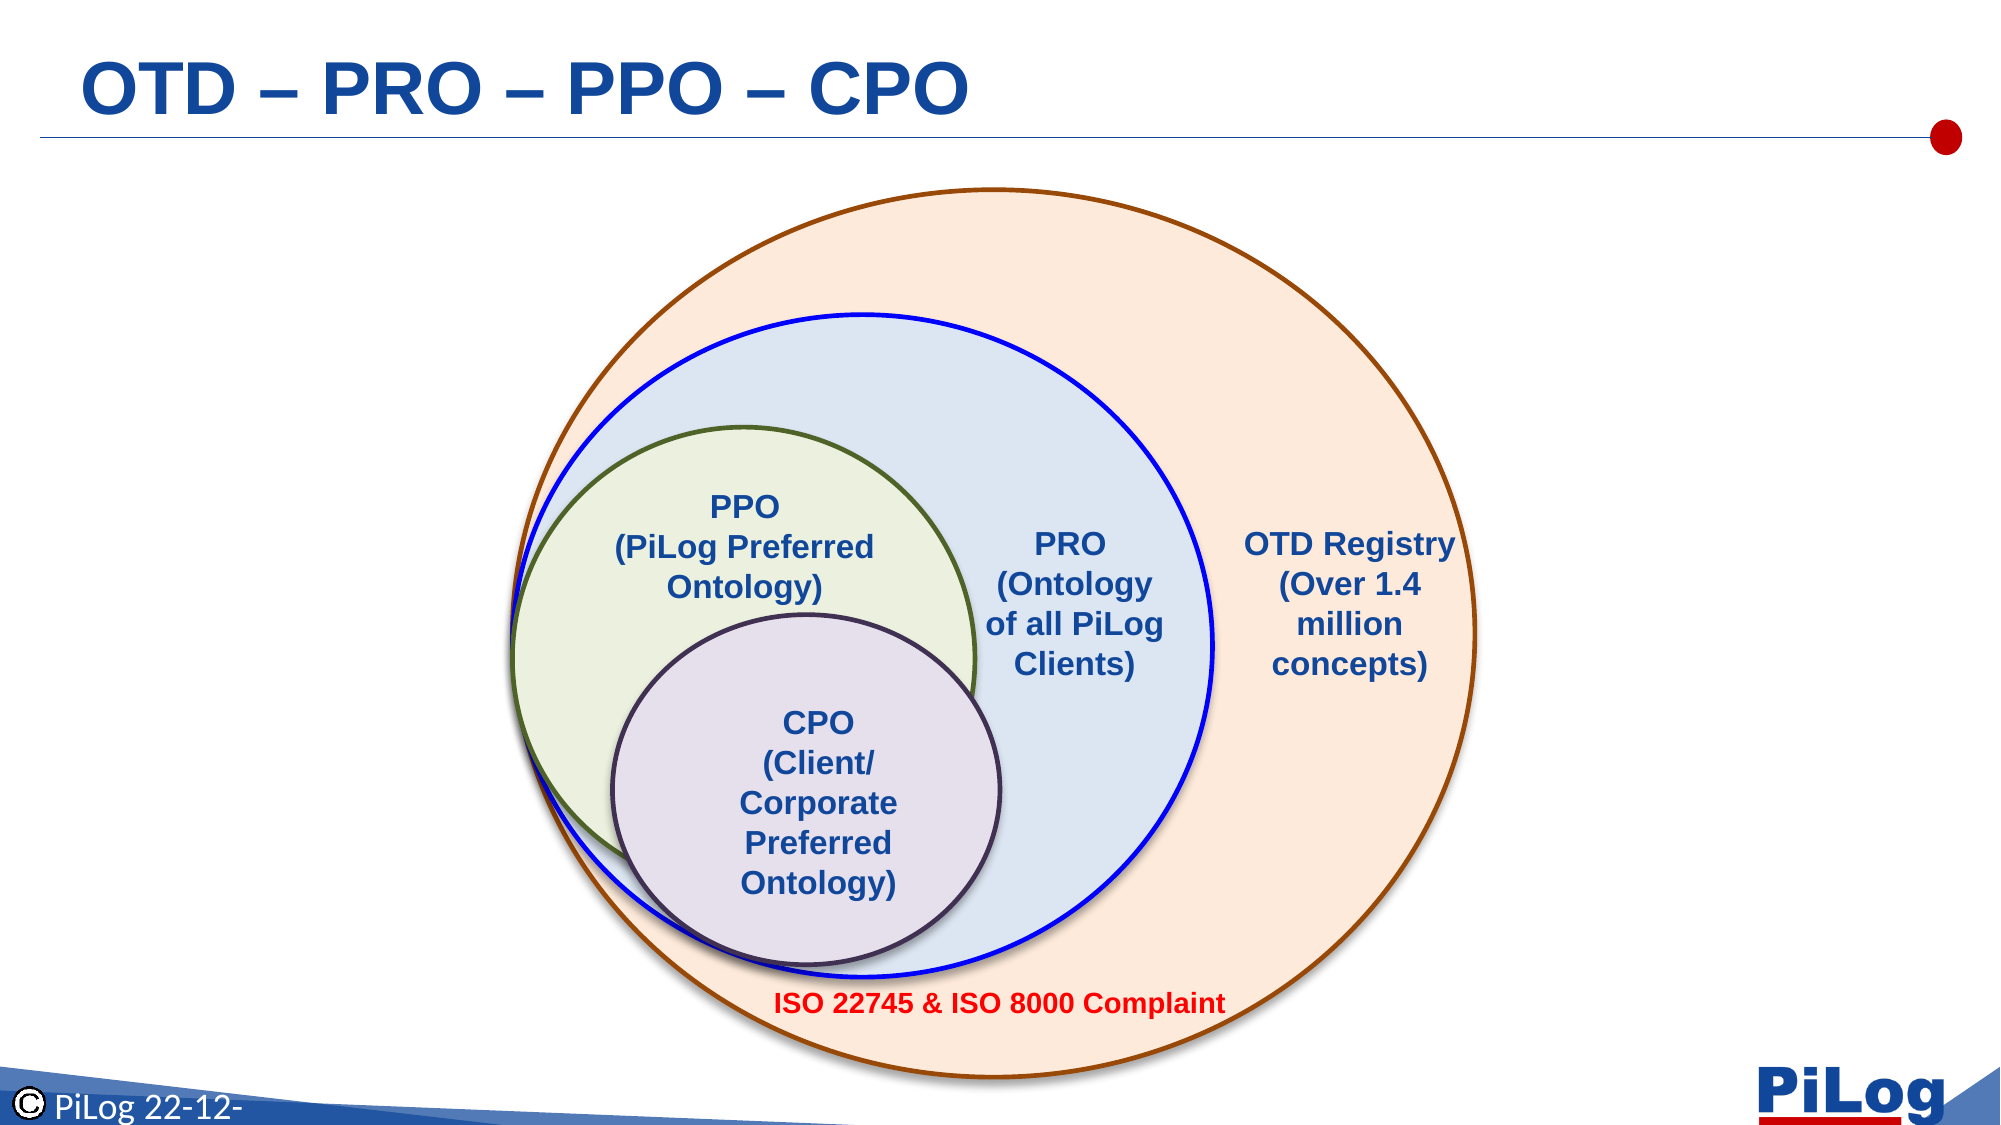

OTD – PRO – PPO – CPO

PPO
(PiLog Preferred Ontology)
PRO
(Ontology of all PiLog Clients)
OTD Registry
(Over 1.4 million concepts)

CPO
(Client/Corporate Preferred Ontology)
ISO 22745 & ISO 8000 Complaint
PiLog 22-12-2025